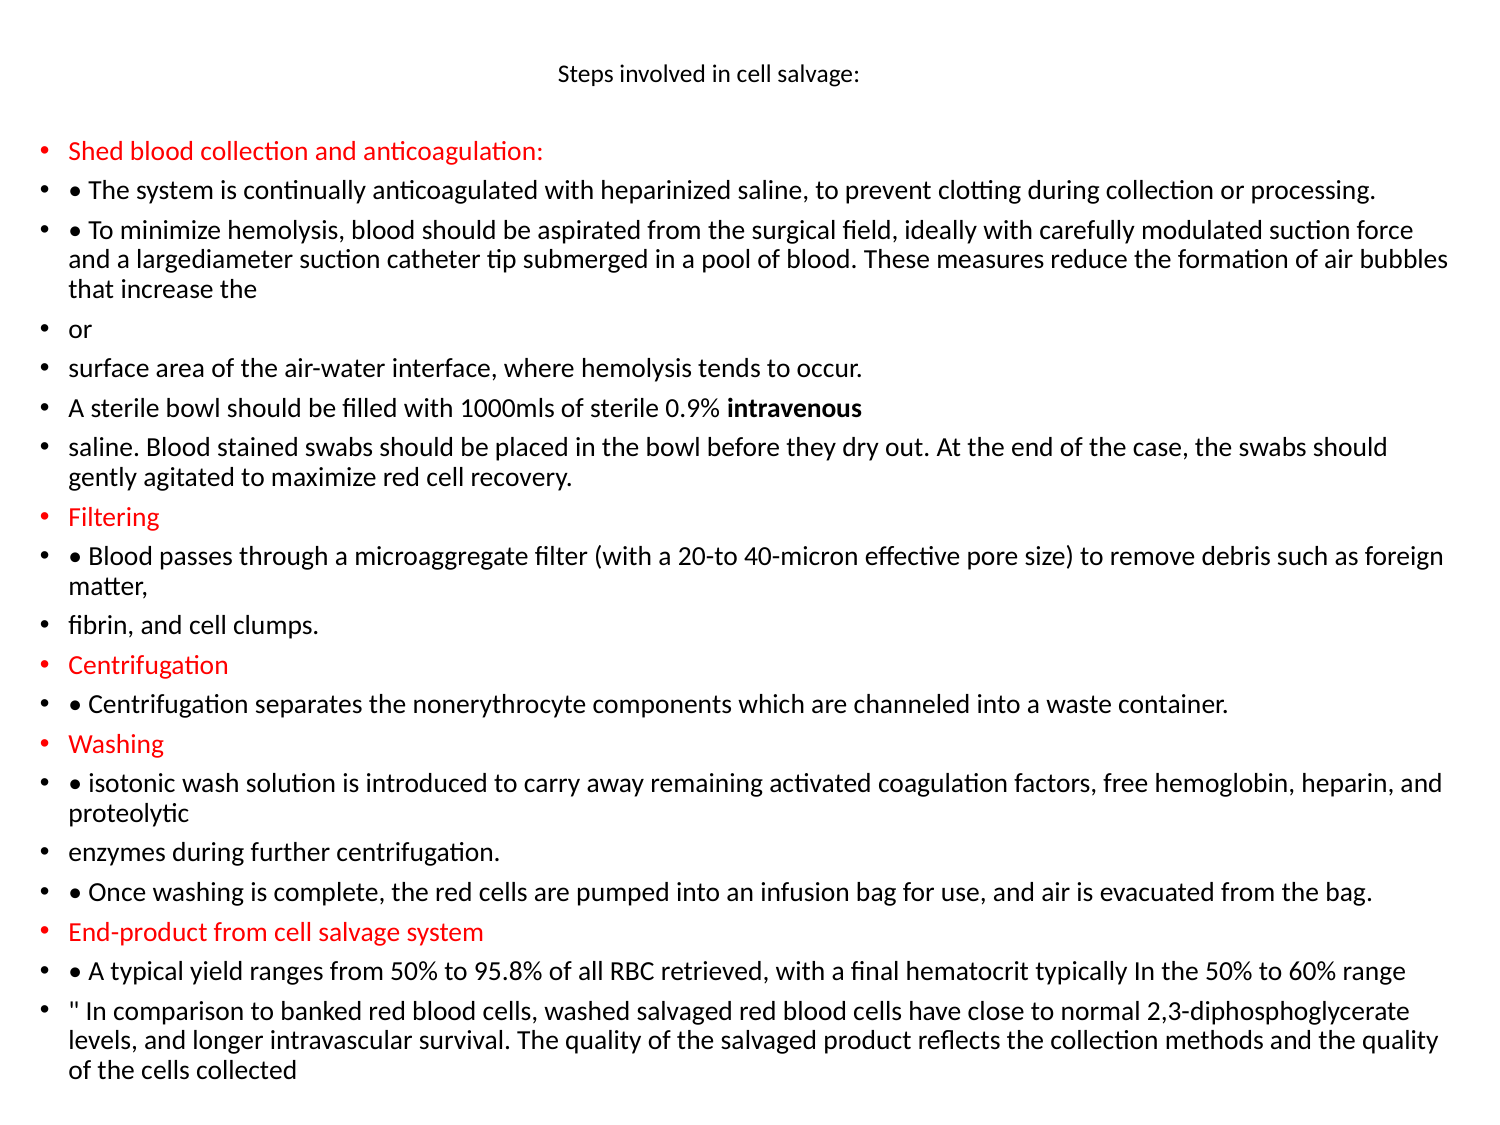

# Steps involved in cell salvage:
Shed blood collection and anticoagulation:
• The system is continually anticoagulated with heparinized saline, to prevent clotting during collection or processing.
• To minimize hemolysis, blood should be aspirated from the surgical field, ideally with carefully modulated suction force and a largediameter suction catheter tip submerged in a pool of blood. These measures reduce the formation of air bubbles that increase the
or
surface area of the air-water interface, where hemolysis tends to occur.
A sterile bowl should be filled with 1000mls of sterile 0.9% intravenous
saline. Blood stained swabs should be placed in the bowl before they dry out. At the end of the case, the swabs should gently agitated to maximize red cell recovery.
Filtering
• Blood passes through a microaggregate filter (with a 20-to 40-micron effective pore size) to remove debris such as foreign matter,
fibrin, and cell clumps.
Centrifugation
• Centrifugation separates the nonerythrocyte components which are channeled into a waste container.
Washing
• isotonic wash solution is introduced to carry away remaining activated coagulation factors, free hemoglobin, heparin, and proteolytic
enzymes during further centrifugation.
• Once washing is complete, the red cells are pumped into an infusion bag for use, and air is evacuated from the bag.
End-product from cell salvage system
• A typical yield ranges from 50% to 95.8% of all RBC retrieved, with a final hematocrit typically In the 50% to 60% range
" In comparison to banked red blood cells, washed salvaged red blood cells have close to normal 2,3-diphosphoglycerate levels, and longer intravascular survival. The quality of the salvaged product reflects the collection methods and the quality of the cells collected